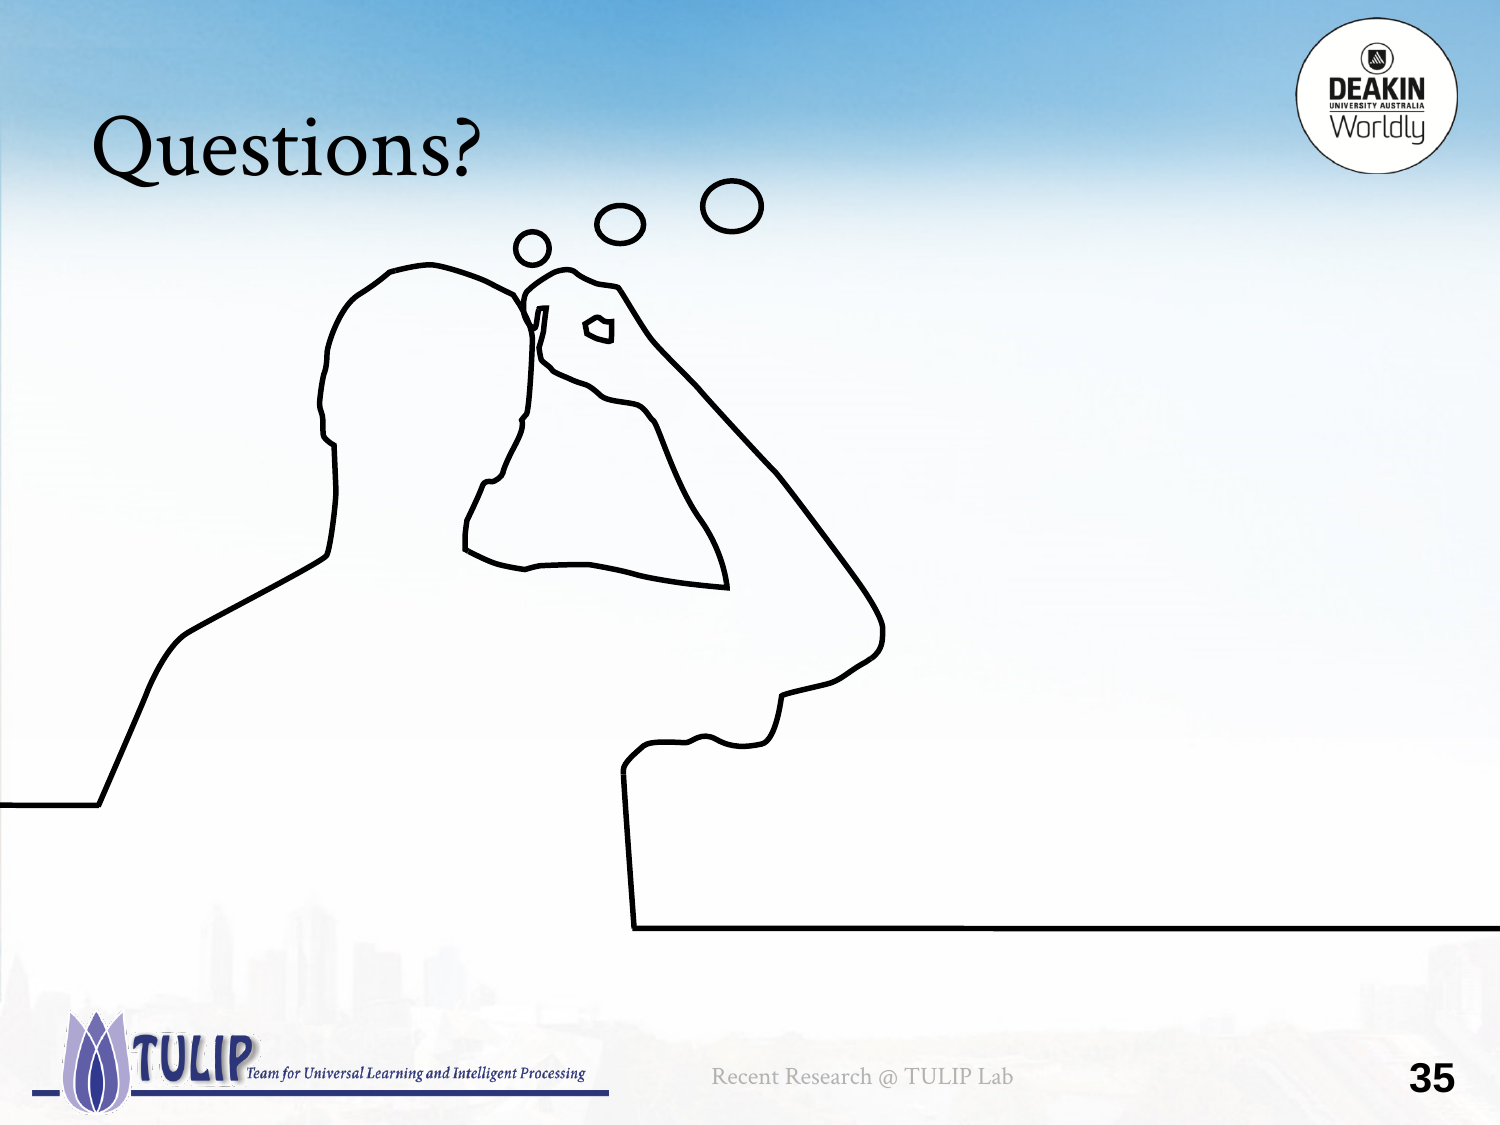

# Questions?

Recent Research @ TULIP Lab
35